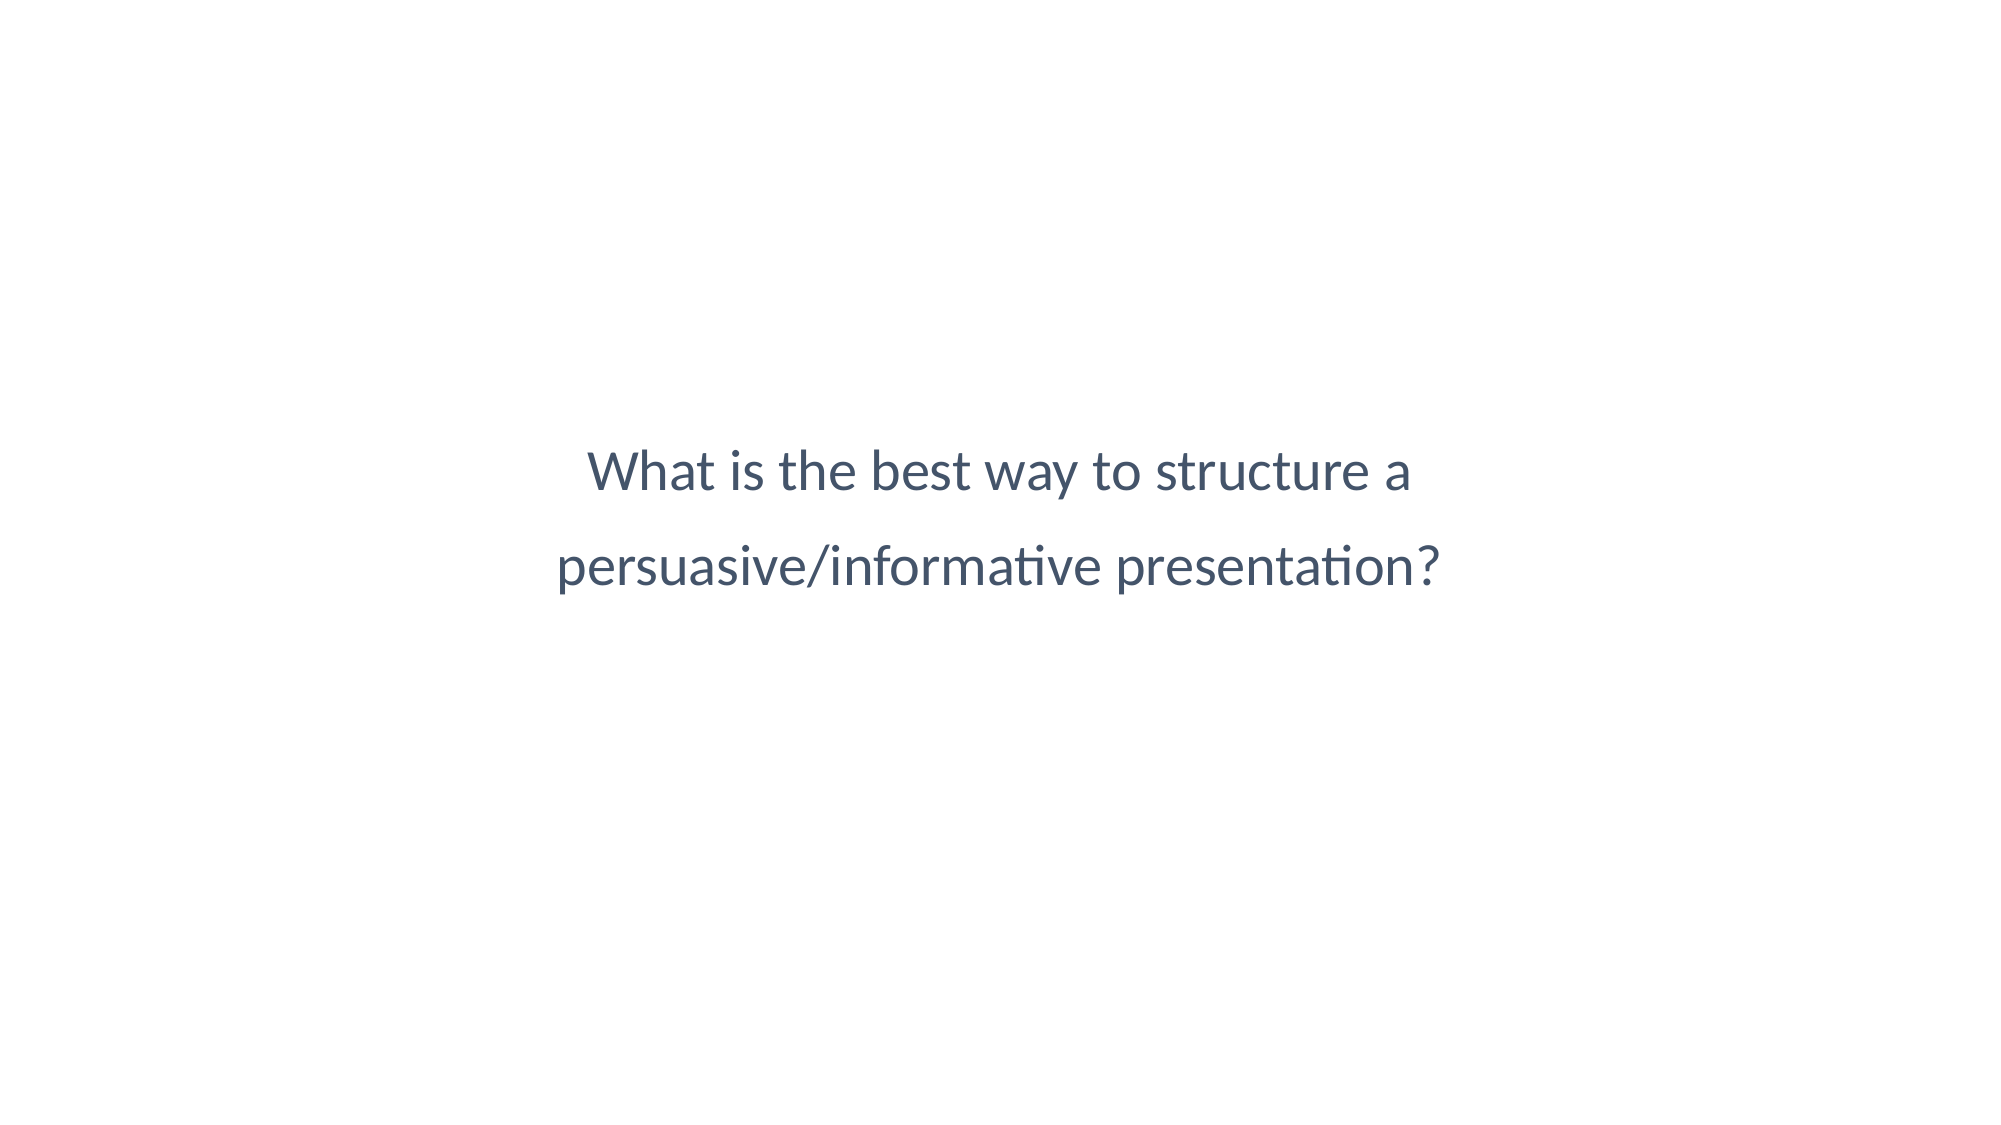

What is the best way to structure a persuasive/informative presentation?